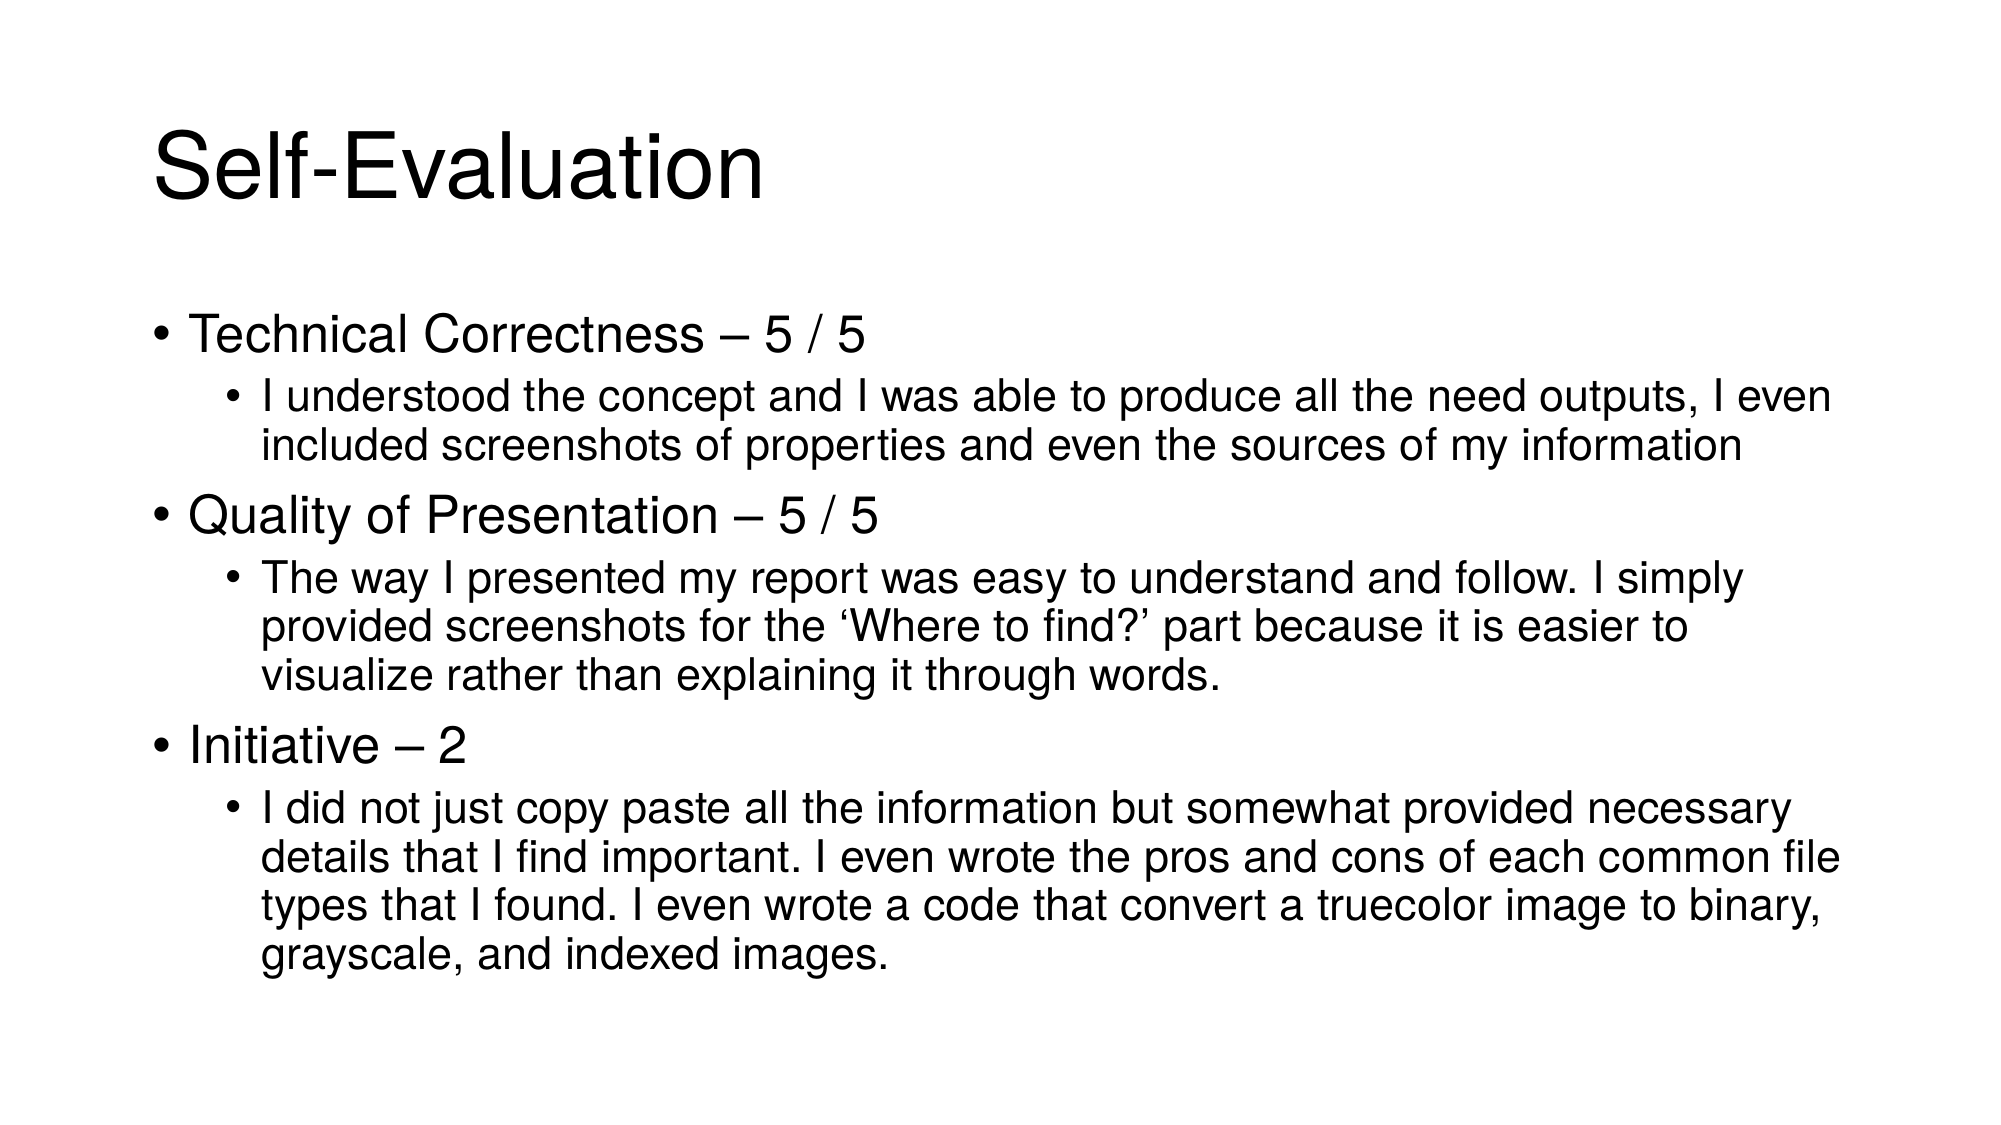

# Self-Evaluation
Technical Correctness – 5 / 5
I understood the concept and I was able to produce all the need outputs, I even included screenshots of properties and even the sources of my information
Quality of Presentation – 5 / 5
The way I presented my report was easy to understand and follow. I simply provided screenshots for the ‘Where to find?’ part because it is easier to visualize rather than explaining it through words.
Initiative – 2
I did not just copy paste all the information but somewhat provided necessary details that I find important. I even wrote the pros and cons of each common file types that I found. I even wrote a code that convert a truecolor image to binary, grayscale, and indexed images.